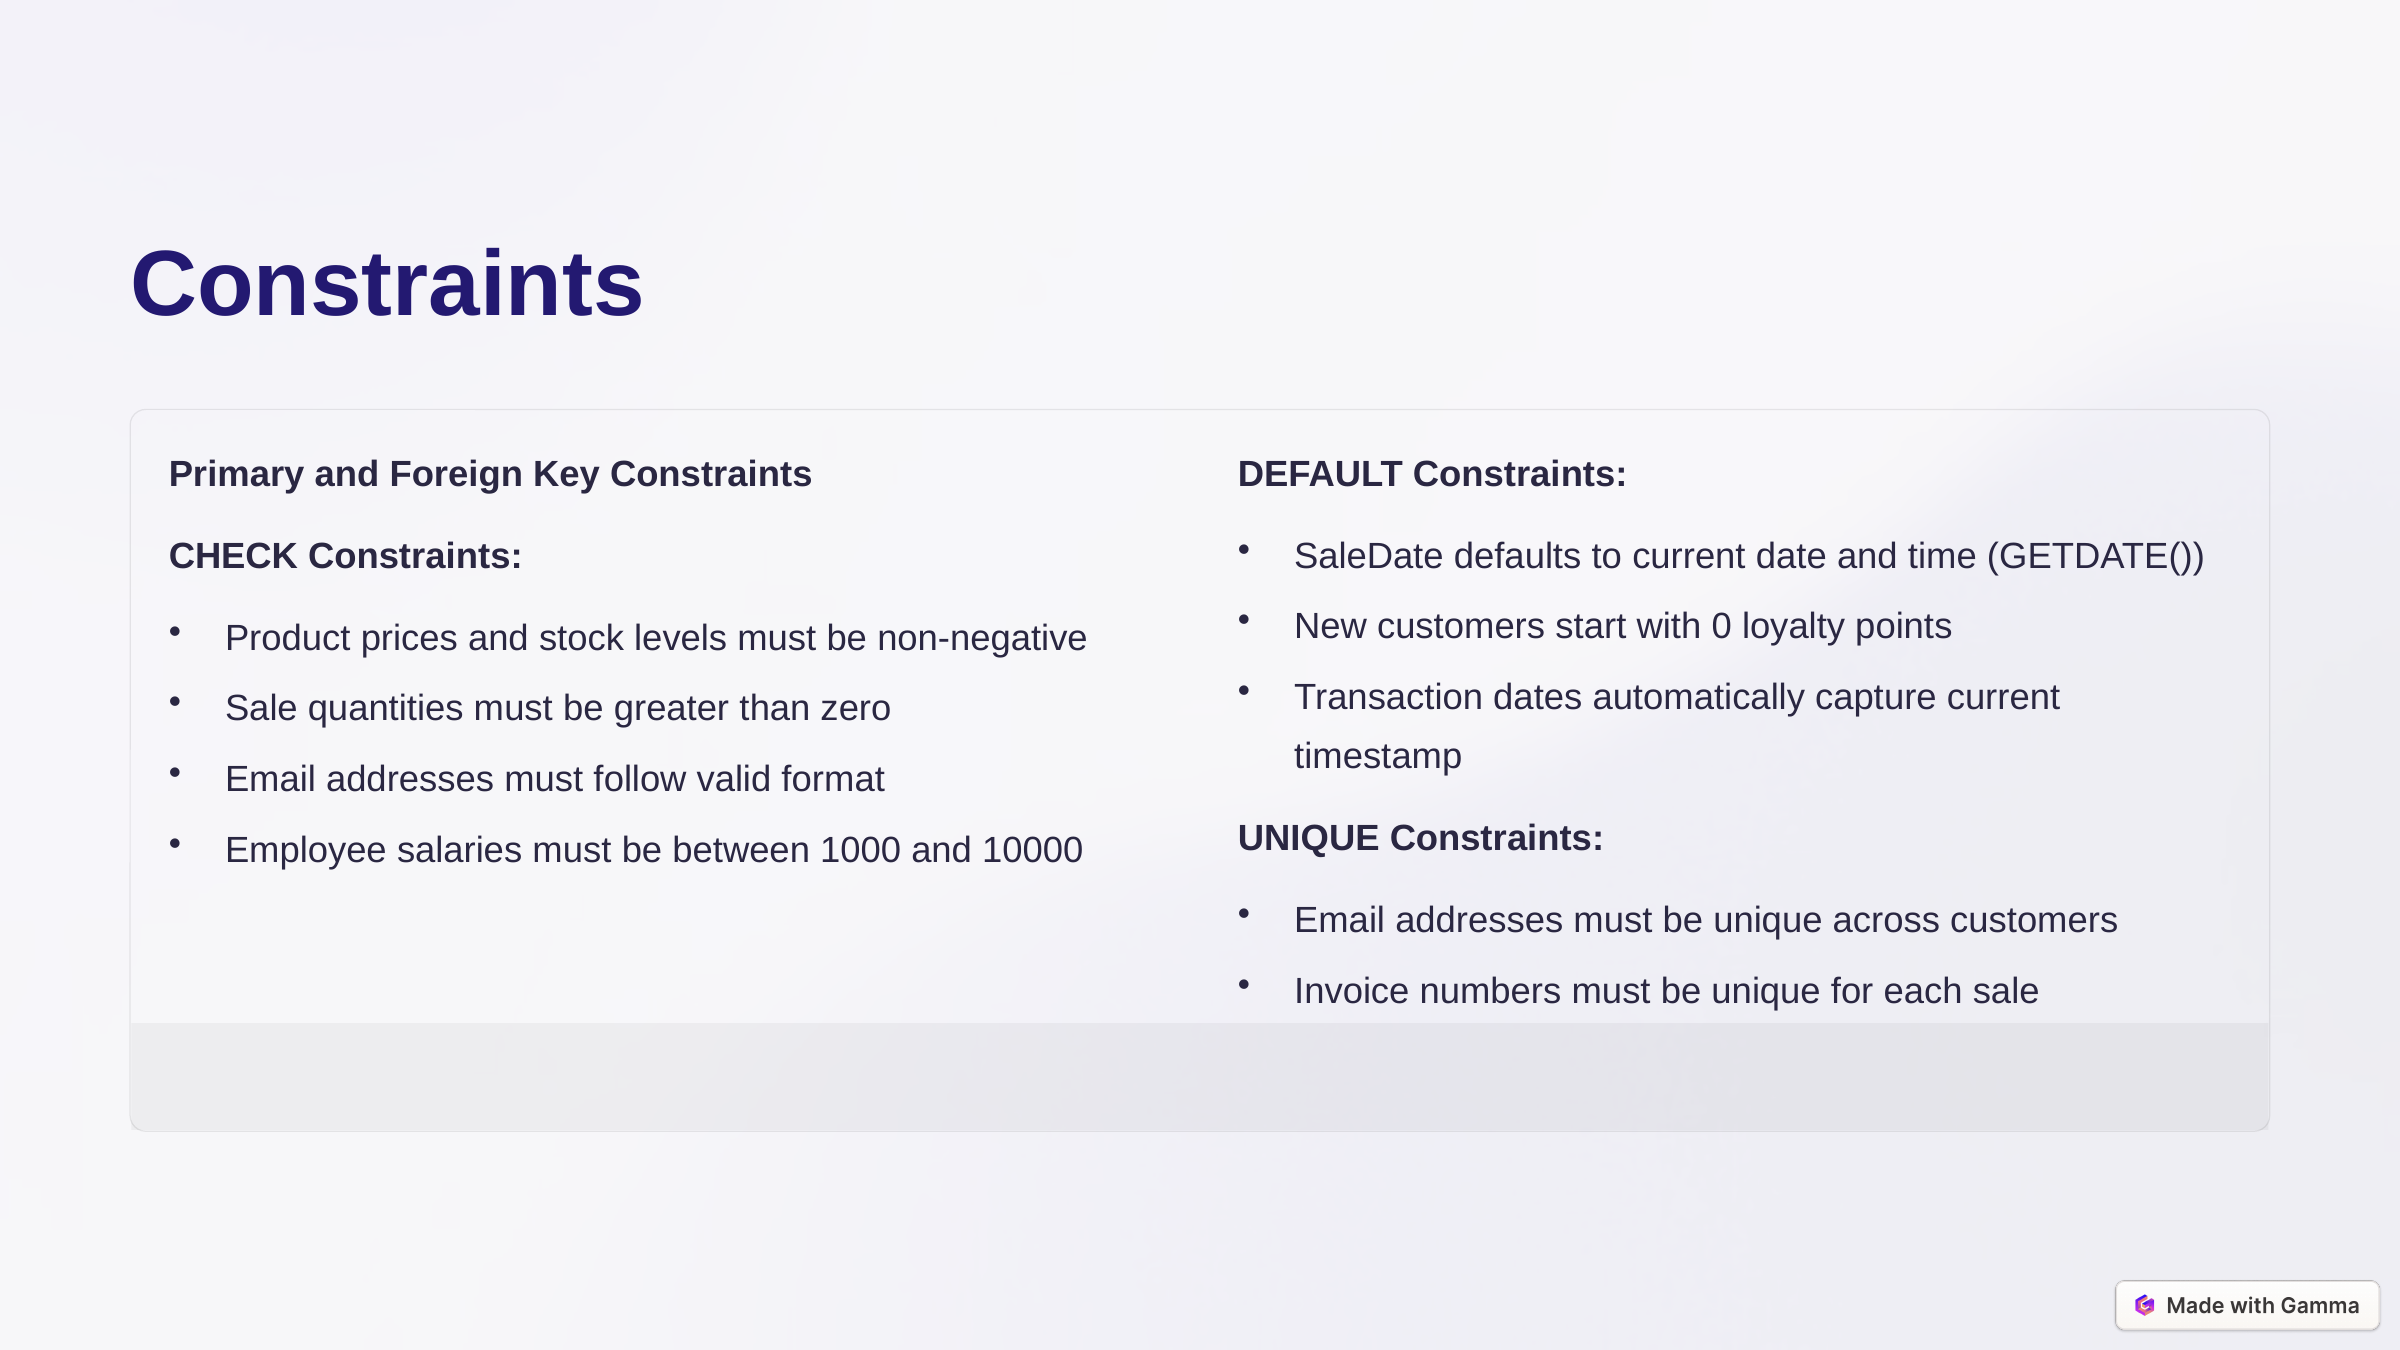

Constraints

Primary and Foreign Key Constraints
DEFAULT Constraints:
CHECK Constraints:
SaleDate defaults to current date and time (GETDATE())
New customers start with 0 loyalty points
Product prices and stock levels must be non-negative
Transaction dates automatically capture current timestamp
Sale quantities must be greater than zero
Email addresses must follow valid format
UNIQUE Constraints:
Employee salaries must be between 1000 and 10000
Email addresses must be unique across customers

Invoice numbers must be unique for each sale